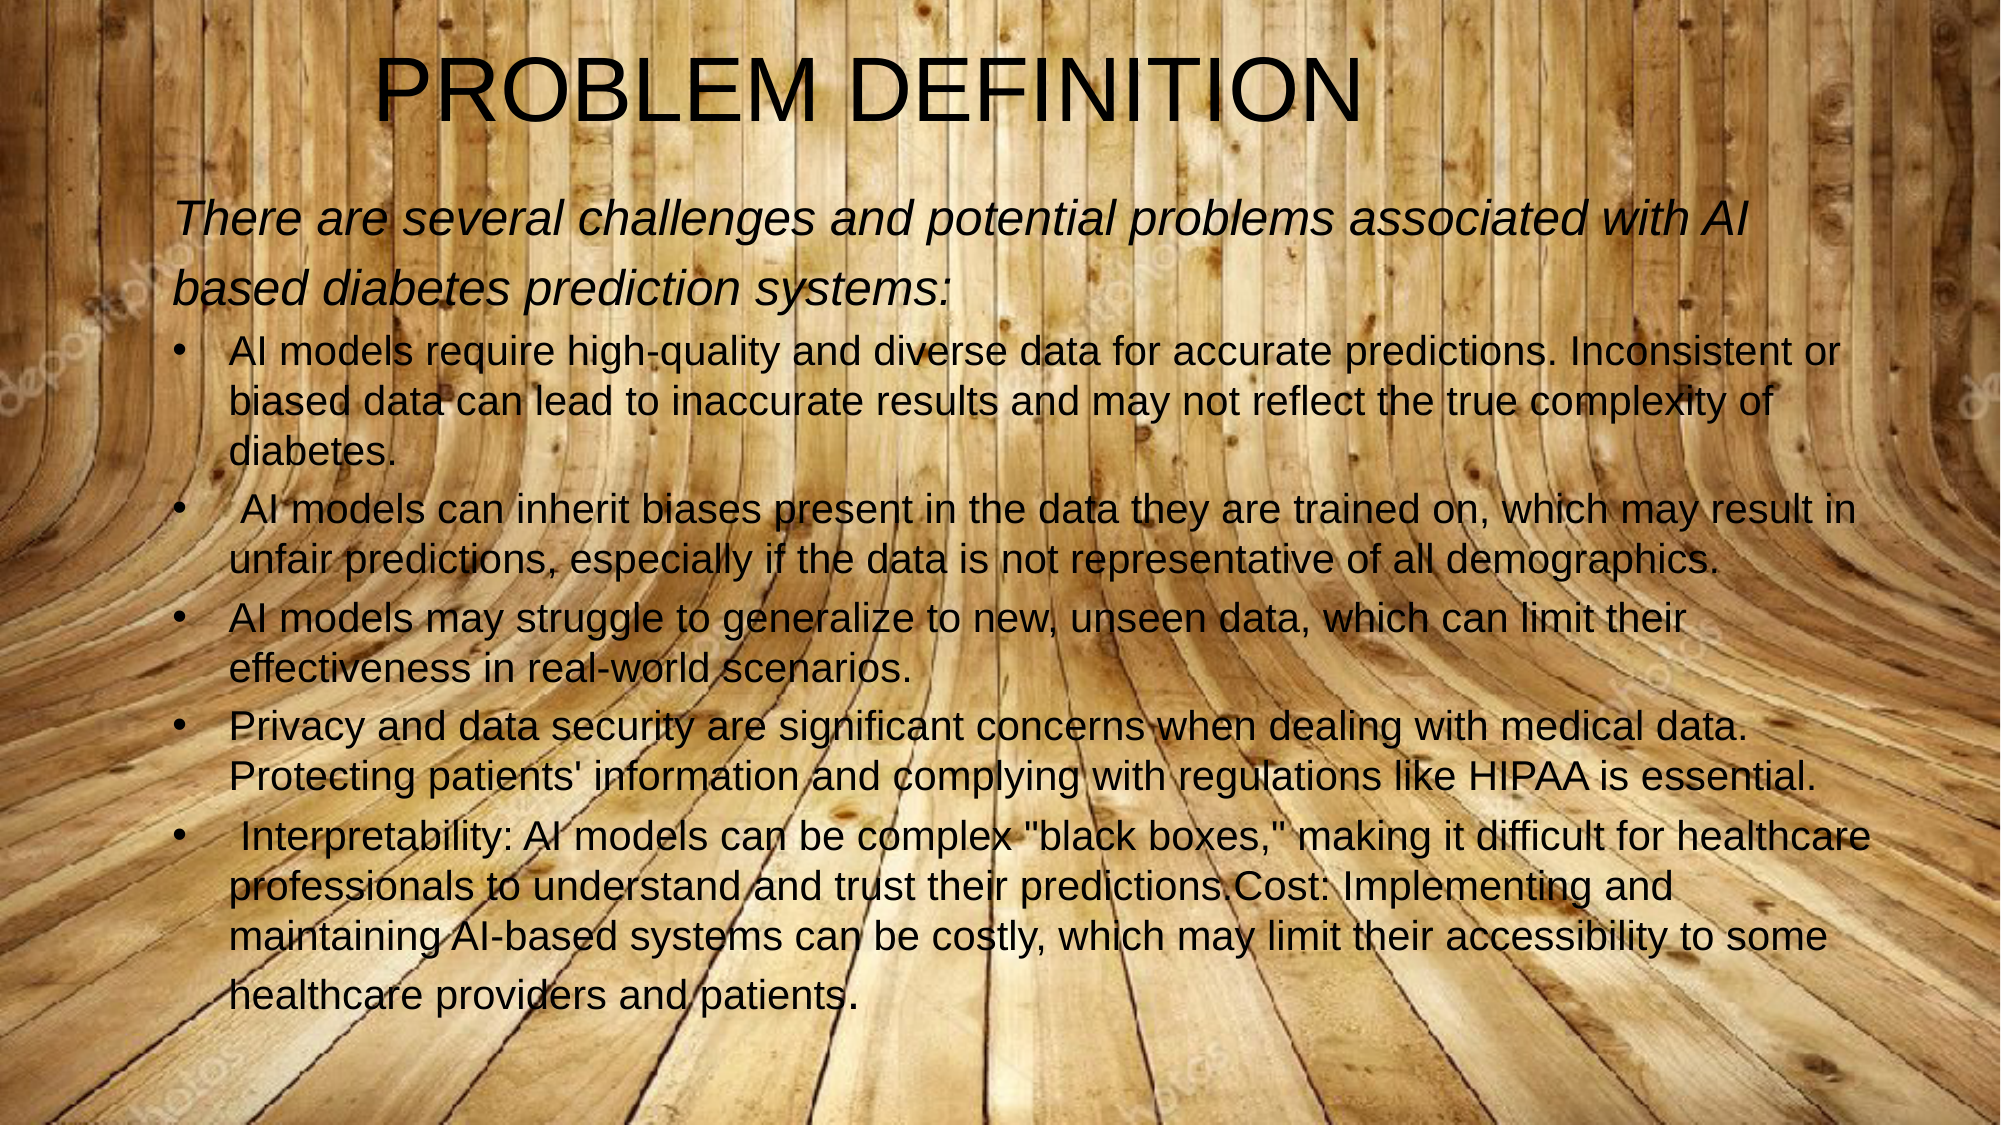

# PROBLEM DEFINITION
There are several challenges and potential problems associated with AI
based diabetes prediction systems:
AI models require high-quality and diverse data for accurate predictions. Inconsistent or biased data can lead to inaccurate results and may not reflect the true complexity of diabetes.
 AI models can inherit biases present in the data they are trained on, which may result in unfair predictions, especially if the data is not representative of all demographics.
AI models may struggle to generalize to new, unseen data, which can limit their effectiveness in real-world scenarios.
Privacy and data security are significant concerns when dealing with medical data. Protecting patients' information and complying with regulations like HIPAA is essential.
 Interpretability: AI models can be complex "black boxes," making it difficult for healthcare professionals to understand and trust their predictions.Cost: Implementing and maintaining AI-based systems can be costly, which may limit their accessibility to some healthcare providers and patients.